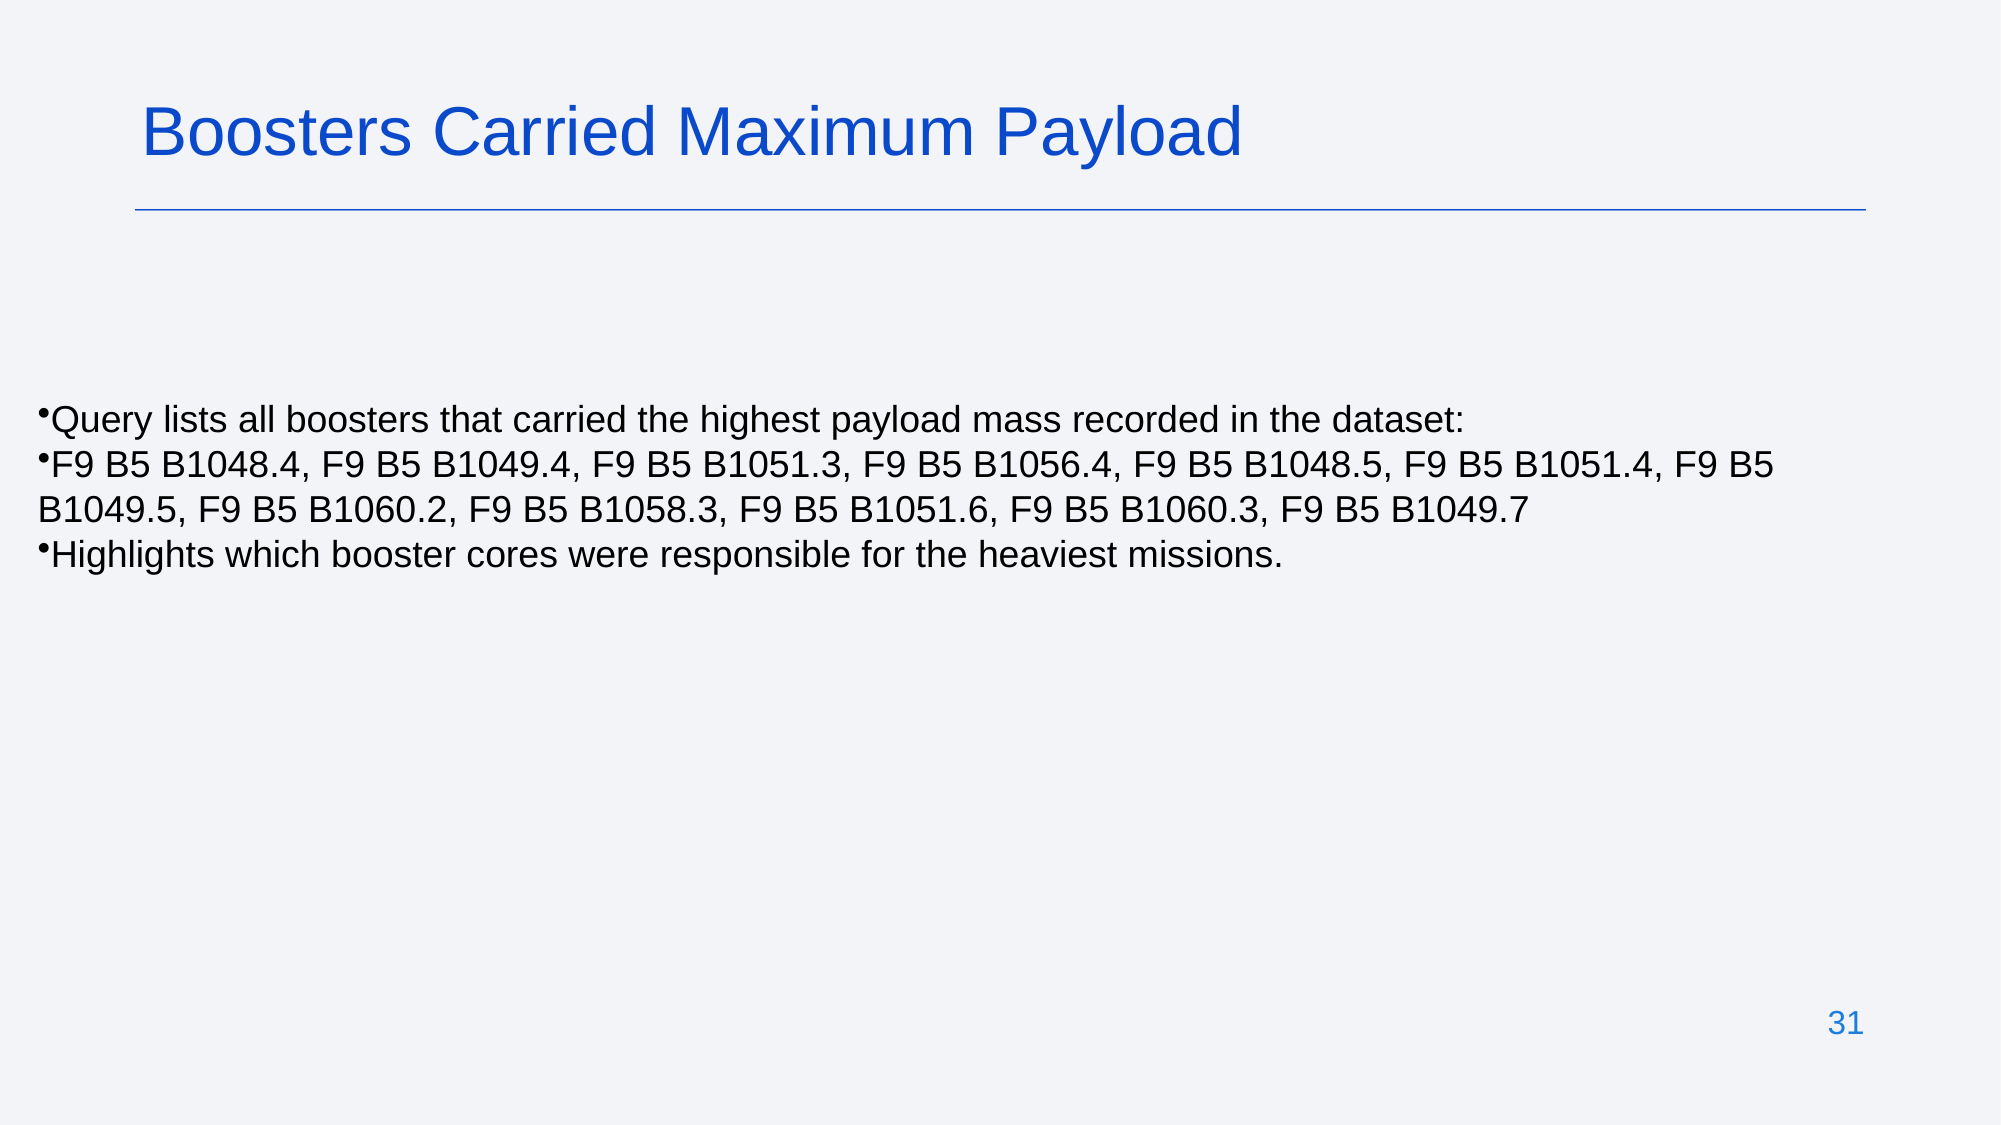

Boosters Carried Maximum Payload
# Query lists all boosters that carried the highest payload mass recorded in the dataset:
F9 B5 B1048.4, F9 B5 B1049.4, F9 B5 B1051.3, F9 B5 B1056.4, F9 B5 B1048.5, F9 B5 B1051.4, F9 B5 B1049.5, F9 B5 B1060.2, F9 B5 B1058.3, F9 B5 B1051.6, F9 B5 B1060.3, F9 B5 B1049.7
Highlights which booster cores were responsible for the heaviest missions.
31